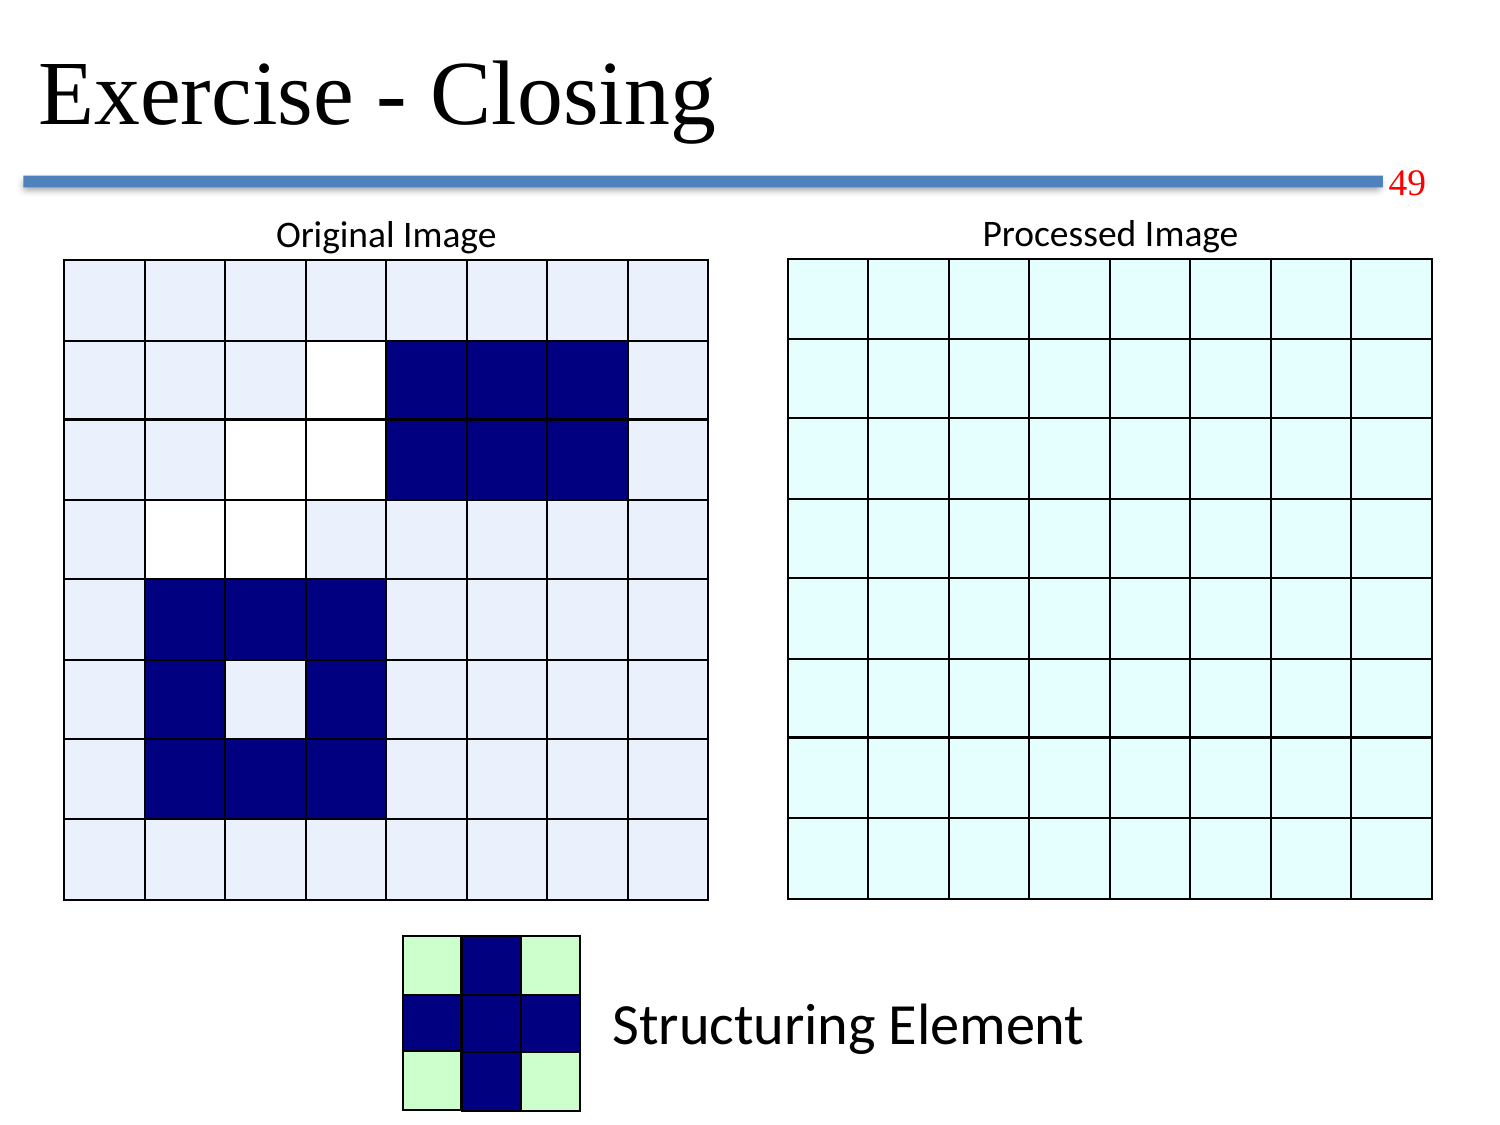

# Exercise - Closing
Processed Image
Original Image

Structuring Element